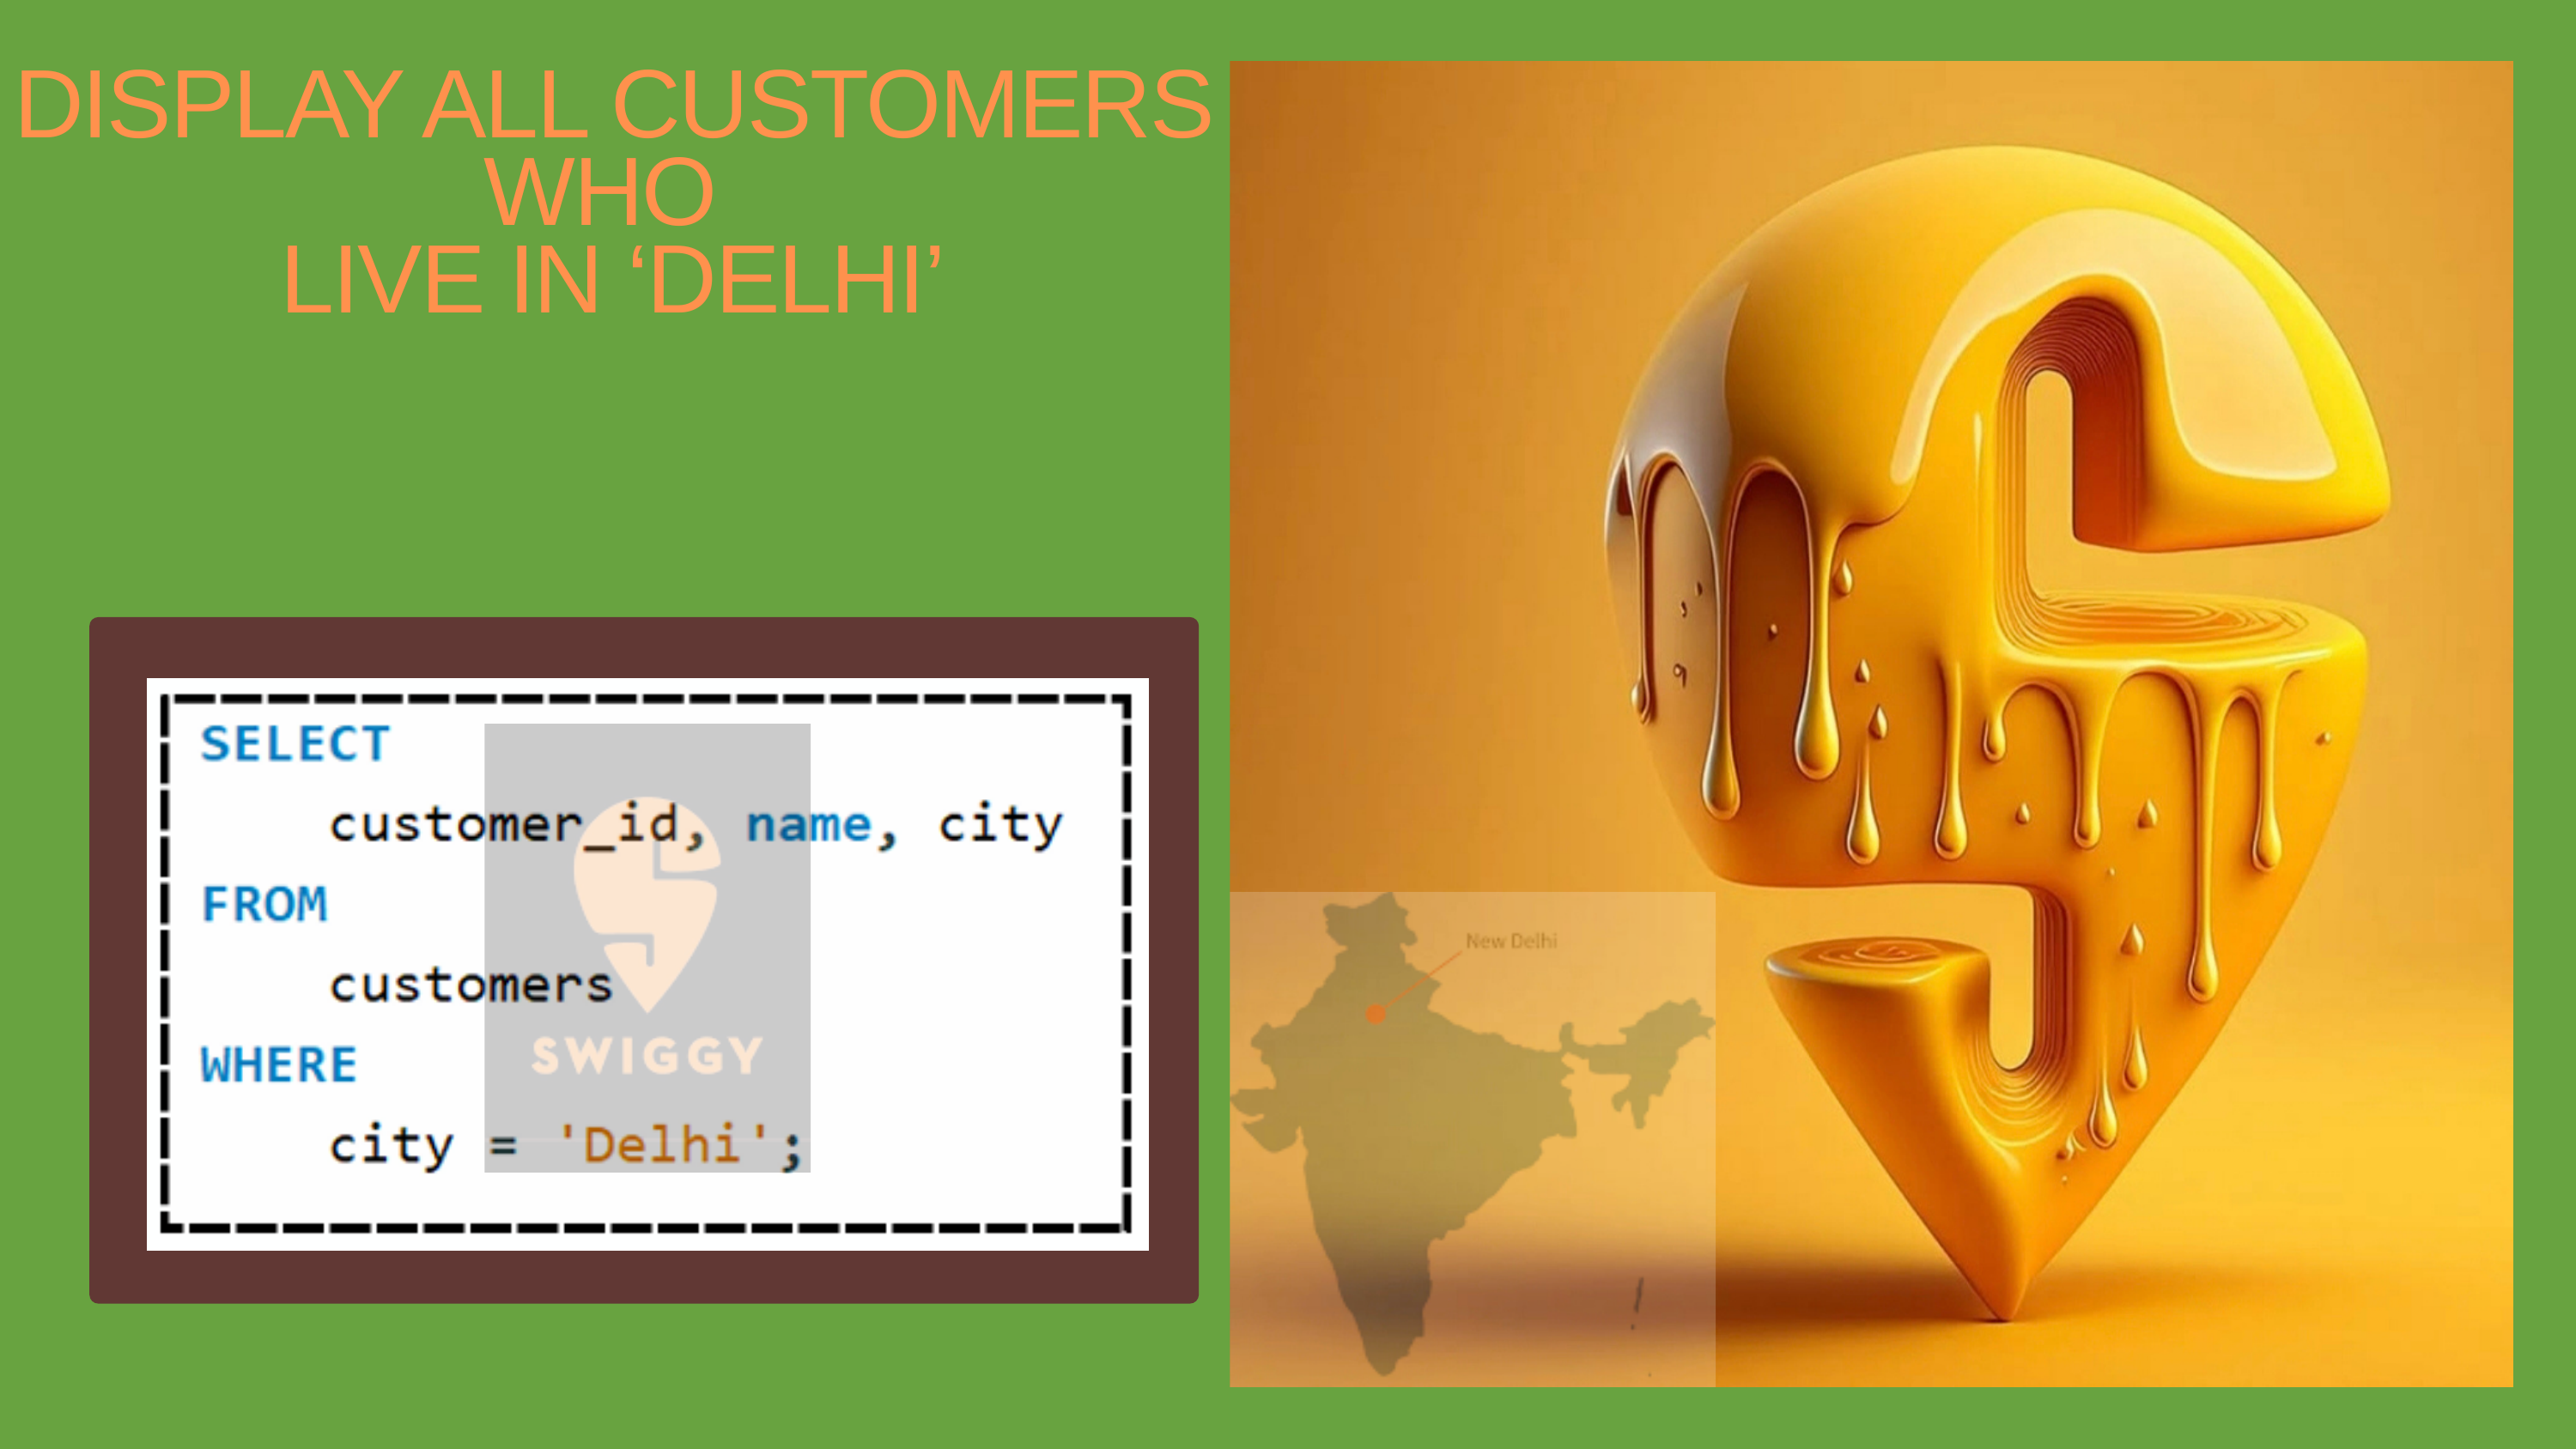

DISPLAY ALL CUSTOMERS WHO
LIVE IN ‘DELHI’